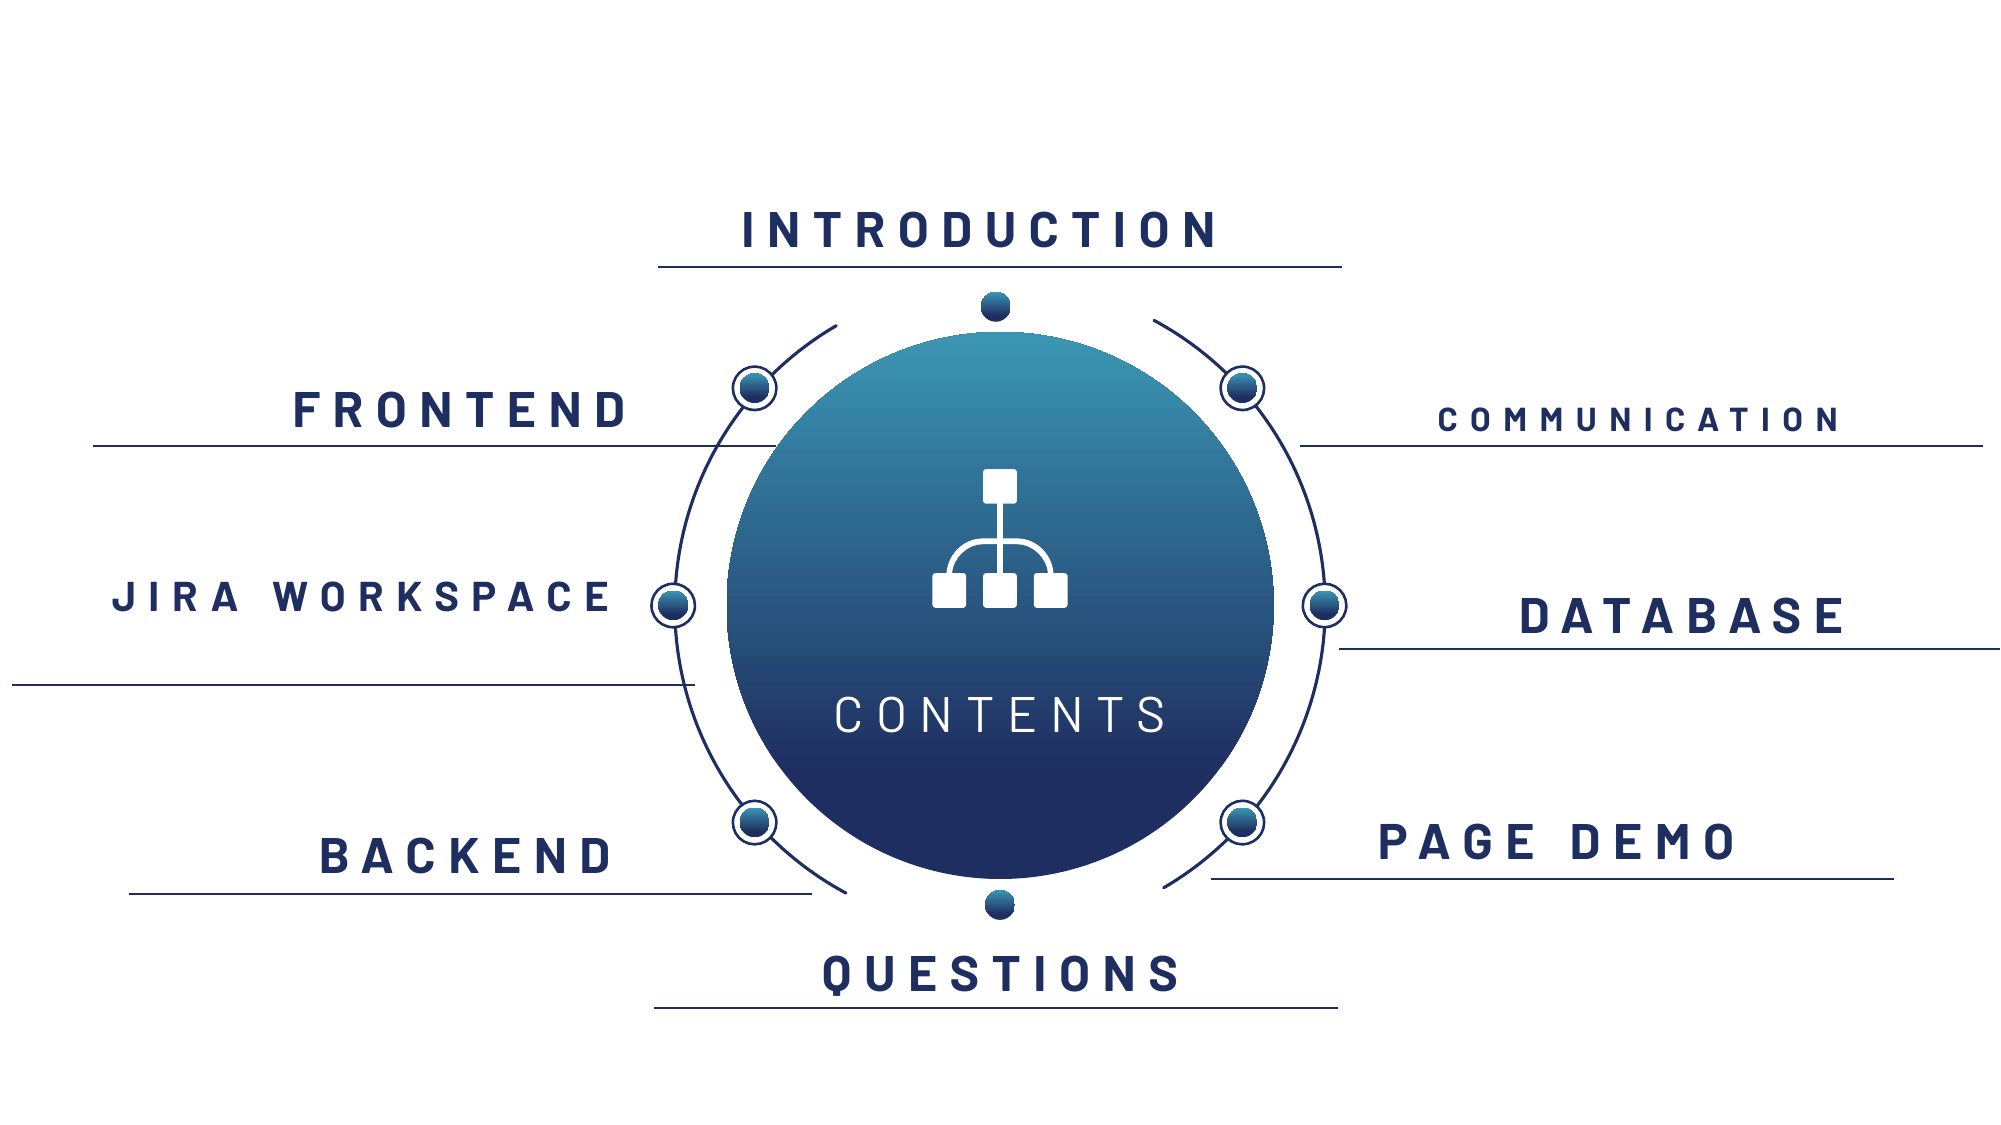

INTRODUCTION

FRONTEND
COMMUNICATION

JIRA WORKSPACE

DATABASE

CONTENTS

PAGE DEMO
BACKEND

QUESTIONS